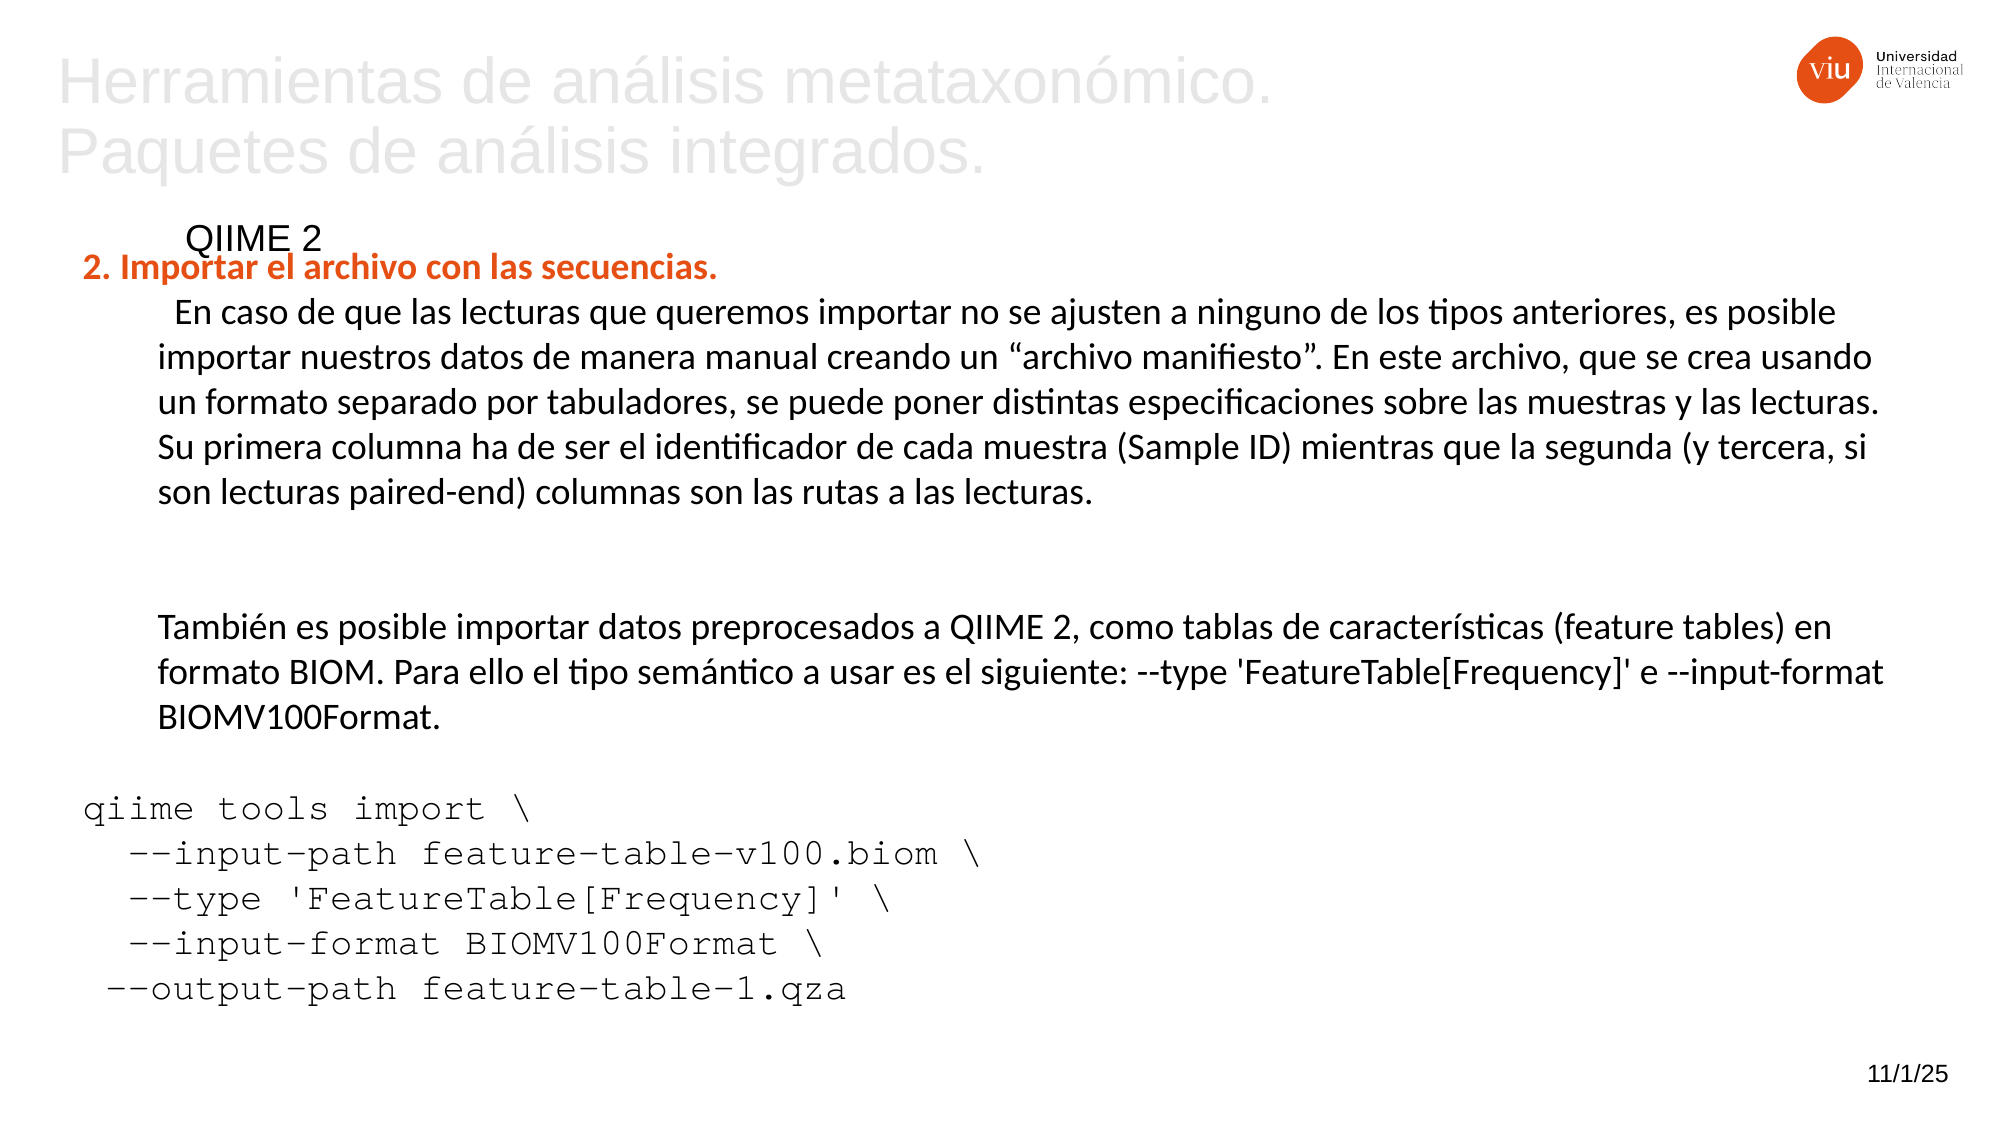

Herramientas de análisis metataxonómico. Paquetes de análisis integrados.

2. Importar el archivo con las secuencias.
  En caso de que las lecturas que queremos importar no se ajusten a ninguno de los tipos anteriores, es posible importar nuestros datos de manera manual creando un “archivo manifiesto”. En este archivo, que se crea usando un formato separado por tabuladores, se puede poner distintas especificaciones sobre las muestras y las lecturas. Su primera columna ha de ser el identificador de cada muestra (Sample ID) mientras que la segunda (y tercera, si son lecturas paired-end) columnas son las rutas a las lecturas.

También es posible importar datos preprocesados a QIIME 2, como tablas de características (feature tables) en formato BIOM. Para ello el tipo semántico a usar es el siguiente: --type 'FeatureTable[Frequency]' e --input-format BIOMV100Format.

qiime tools import \
  --input-path feature-table-v100.biom \
  --type 'FeatureTable[Frequency]' \
  --input-format BIOMV100Format \
 --output-path feature-table-1.qza
QIIME 2